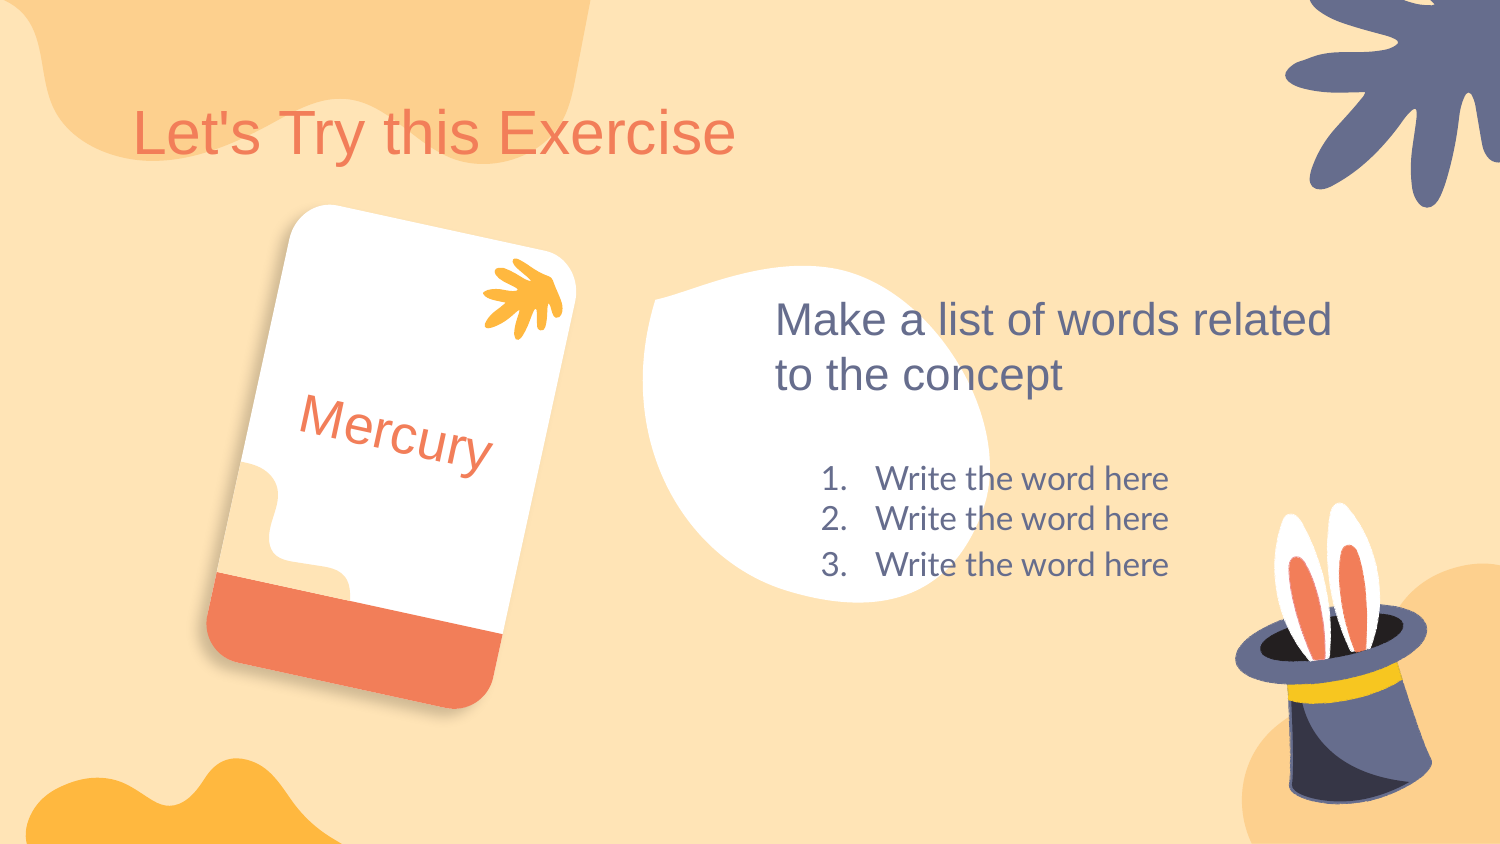

# Let's Try this Exercise

Make a list of words related to the concept
Mercury
Write the word here
Write the word here
Write the word here